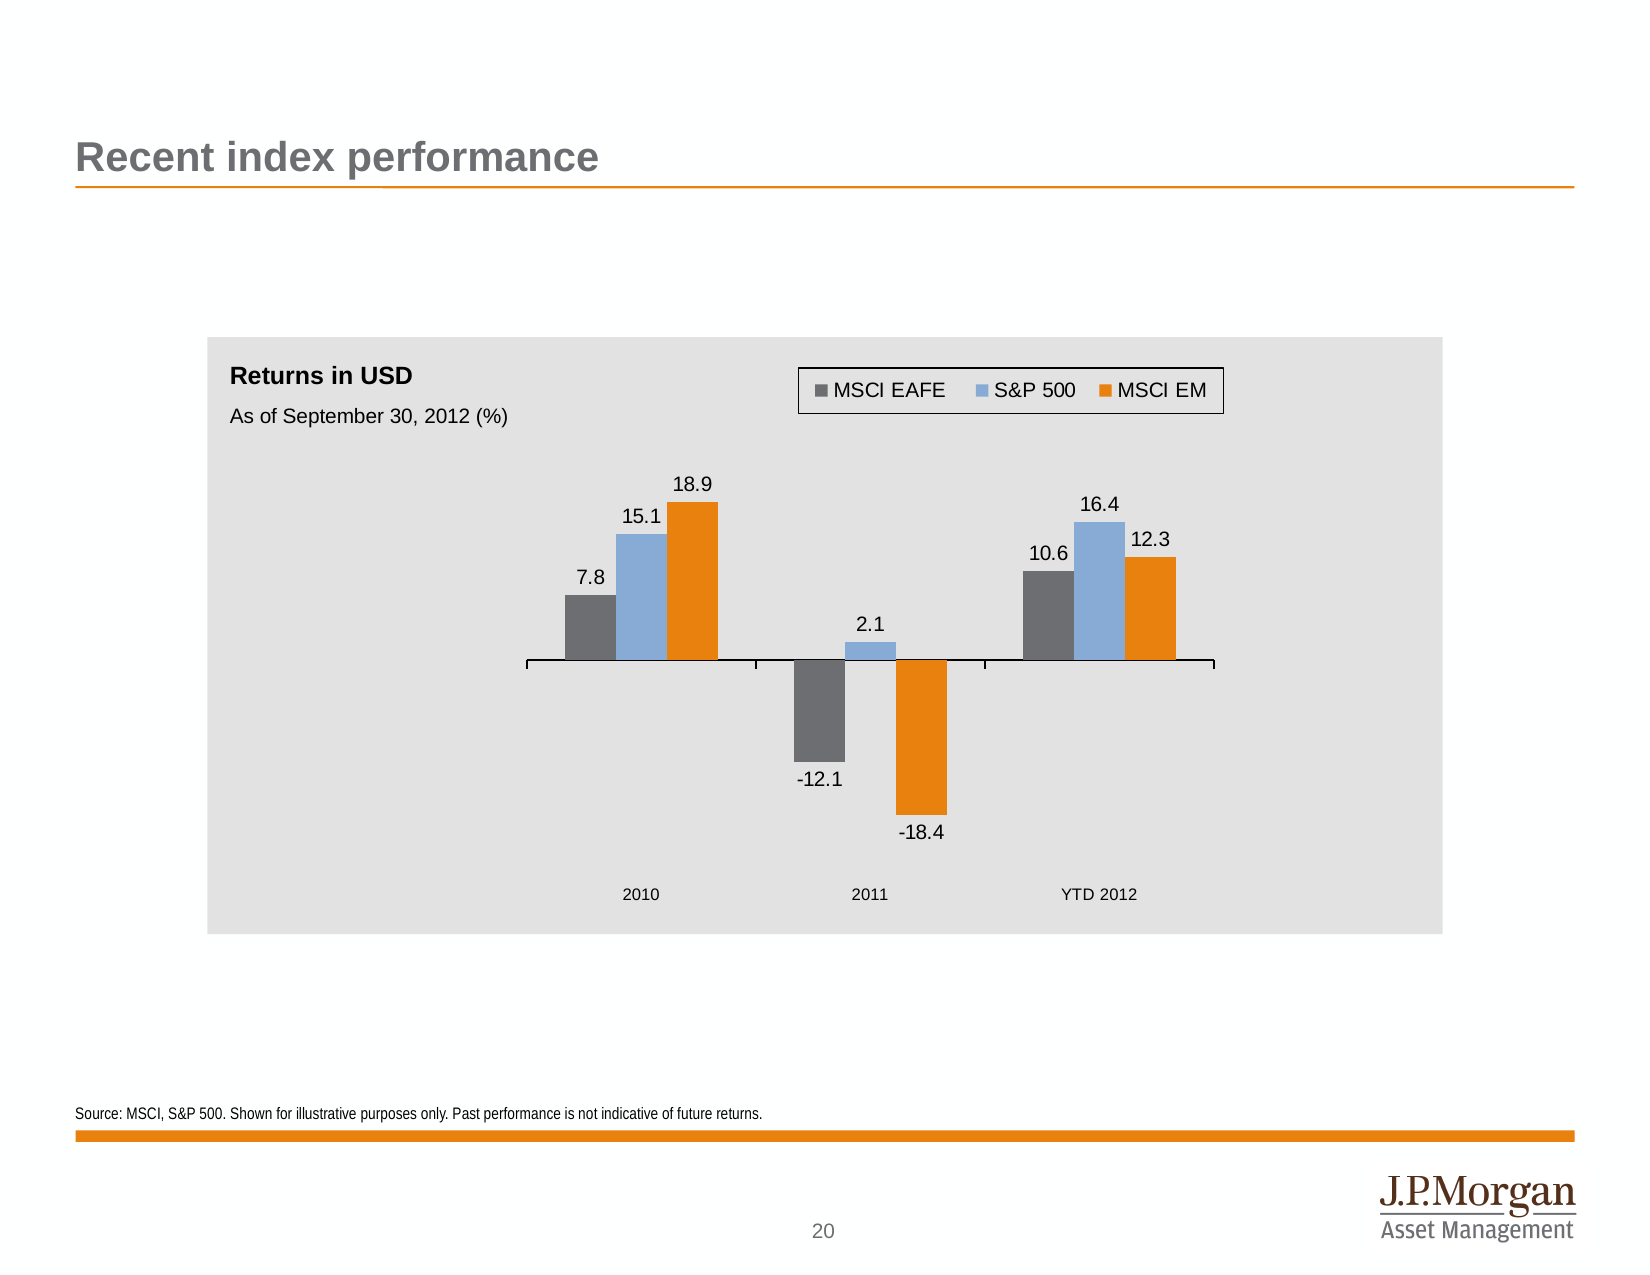

# Recent index performance

Returns in USD
As of September 30, 2012 (%)

### Chart

| Category | MSCI EAFE  | S&P 500 | MSCI EM |
|---|---|---|---|
| 2010 | 7.75 | 15.06 | 18.88 |
| 2011 | -12.14 | 2.11 | -18.42 |
| YTD 2012 | 10.6 | 16.4 | 12.3 |
Source: MSCI, S&P 500. Shown for illustrative purposes only. Past performance is not indicative of future returns.
20